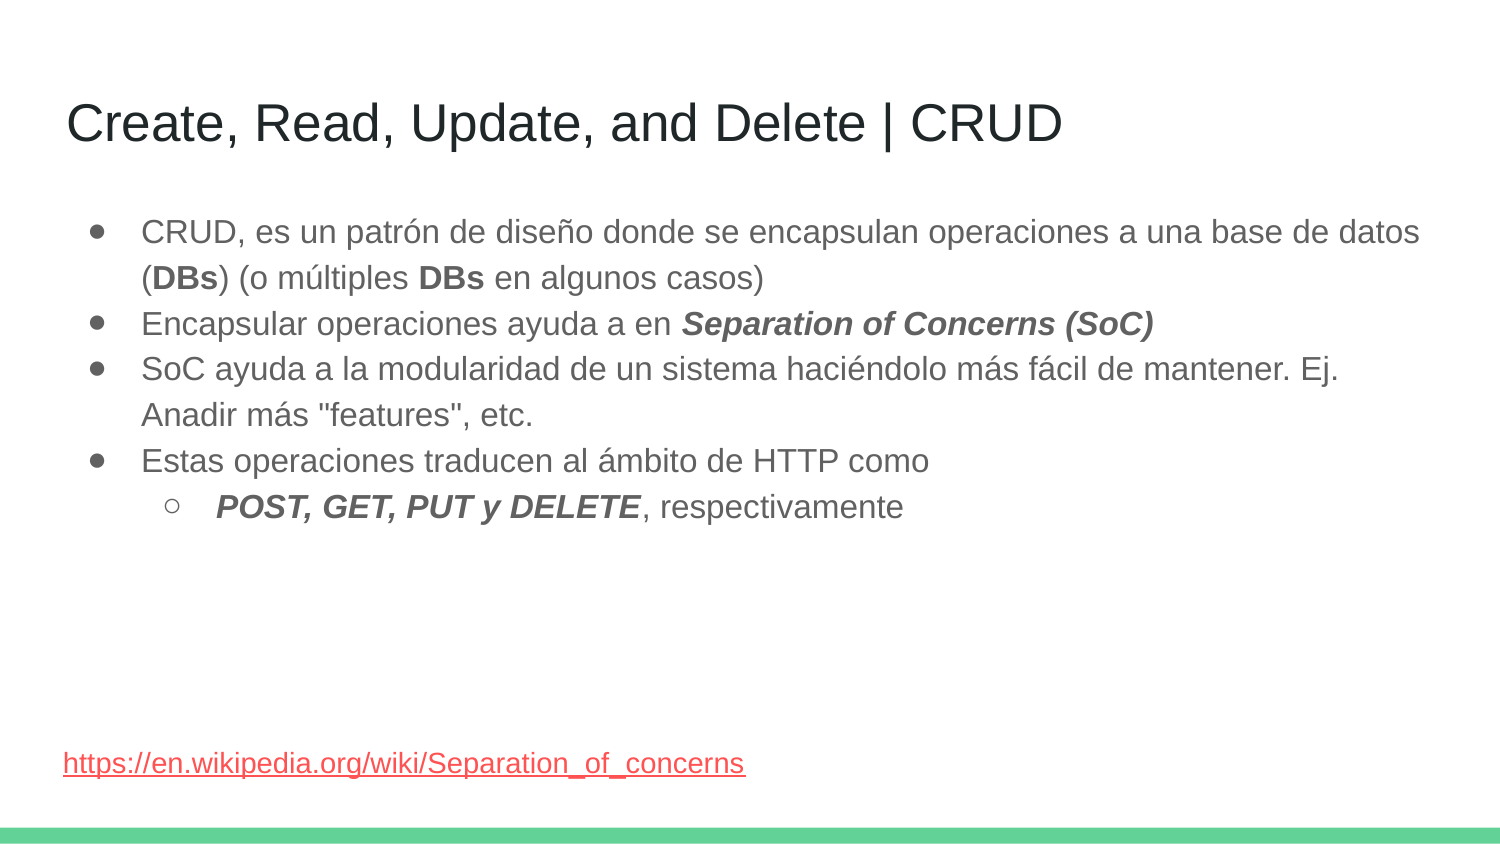

# Create, Read, Update, and Delete | CRUD
CRUD, es un patrón de diseño donde se encapsulan operaciones a una base de datos (DBs) (o múltiples DBs en algunos casos)
Encapsular operaciones ayuda a en Separation of Concerns (SoC)
SoC ayuda a la modularidad de un sistema haciéndolo más fácil de mantener. Ej. Anadir más "features", etc.
Estas operaciones traducen al ámbito de HTTP como
POST, GET, PUT y DELETE, respectivamente
https://en.wikipedia.org/wiki/Separation_of_concerns